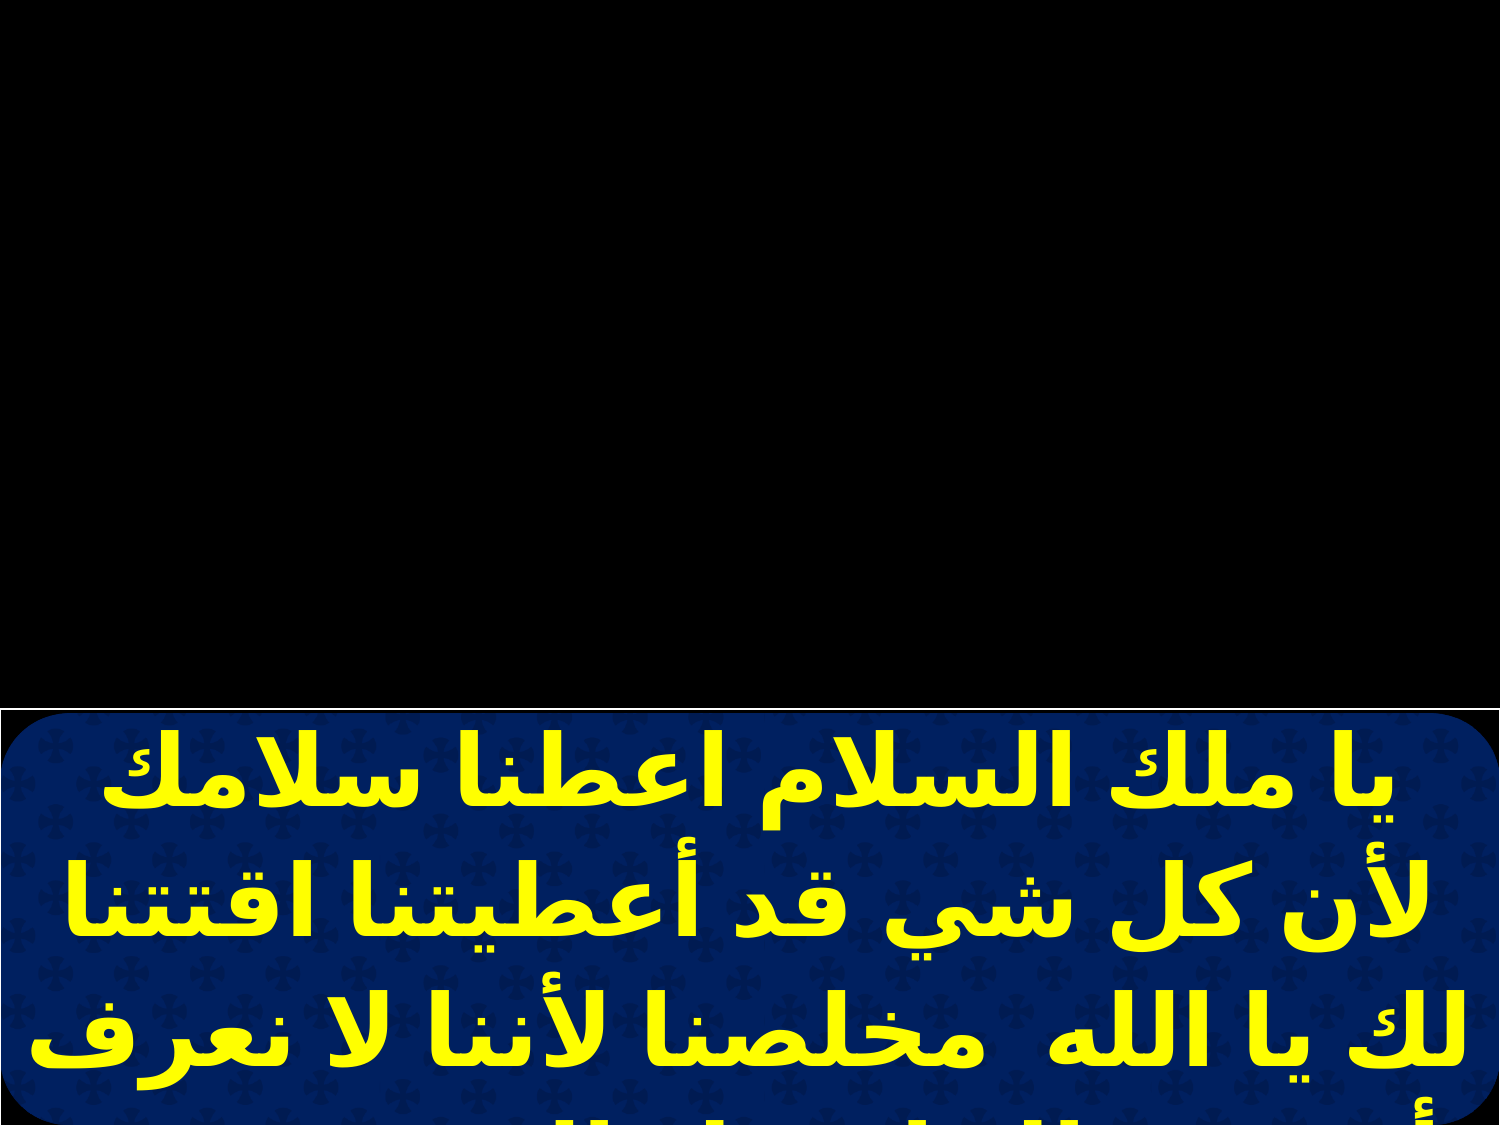

| يا ملك السلام اعطنا سلامك لأن كل شي قد أعطيتنا اقتتنا لك يا الله مخلصنا لأننا لا نعرف أخر سواك اسمك القدوس هو الذي نقوله |
| --- |